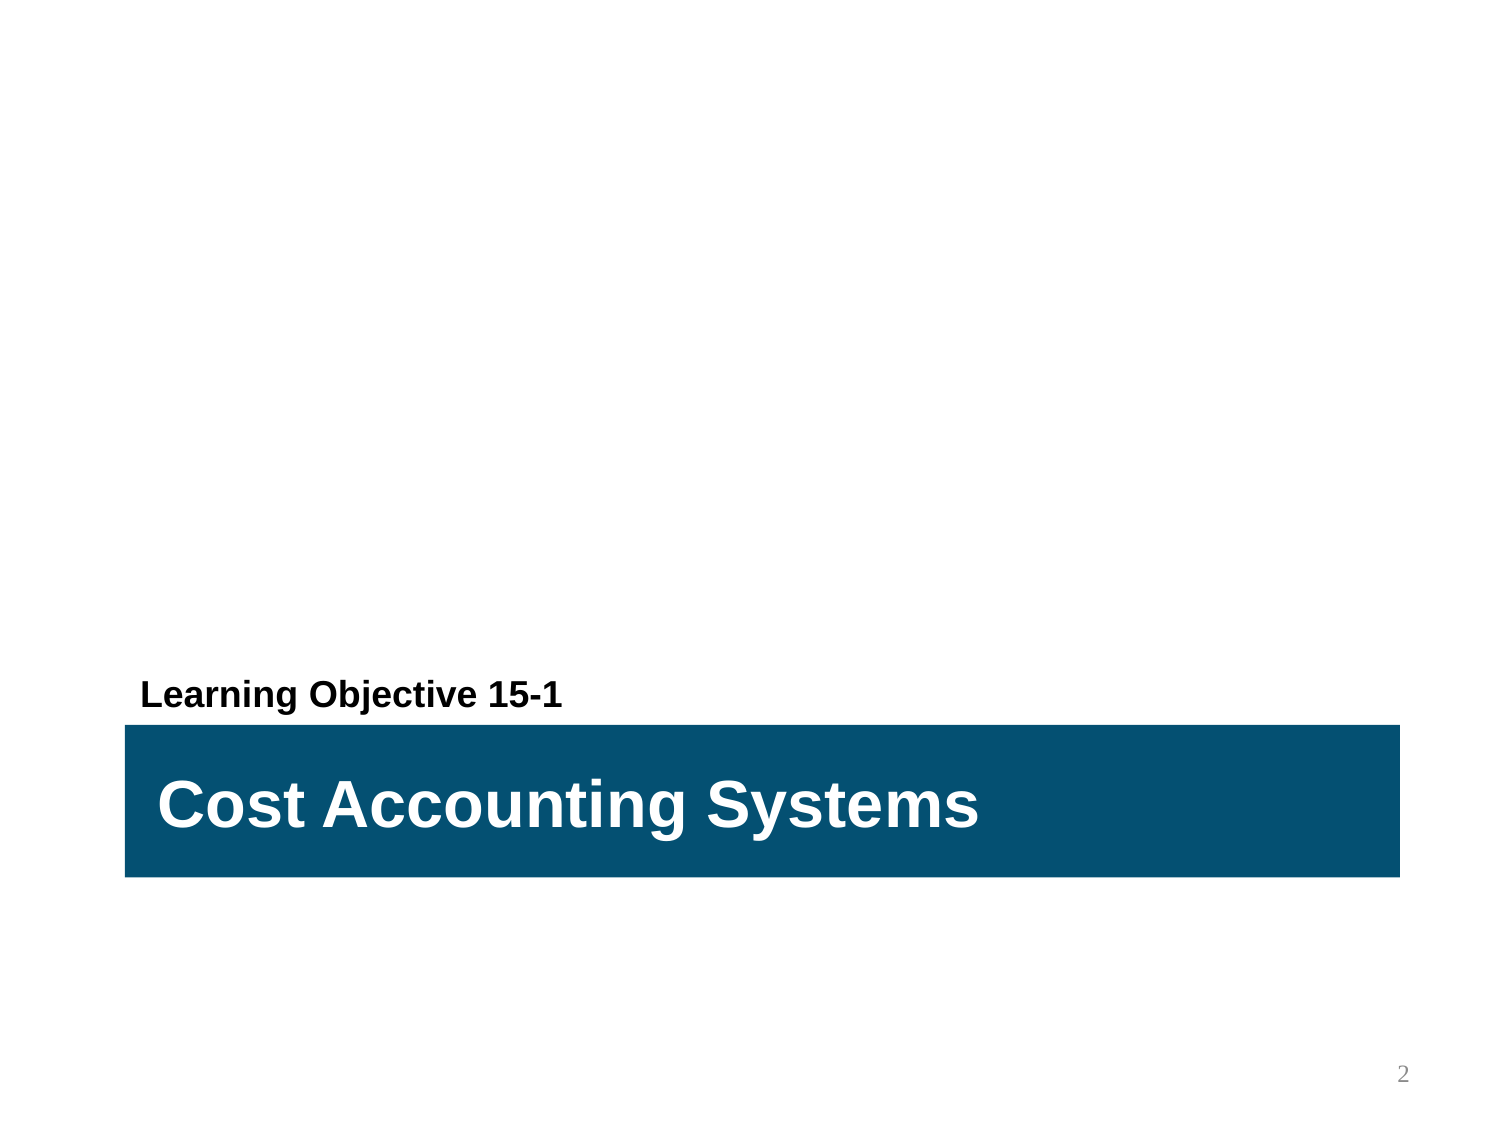

Learning Objective 15-1
Cost Accounting Systems
2